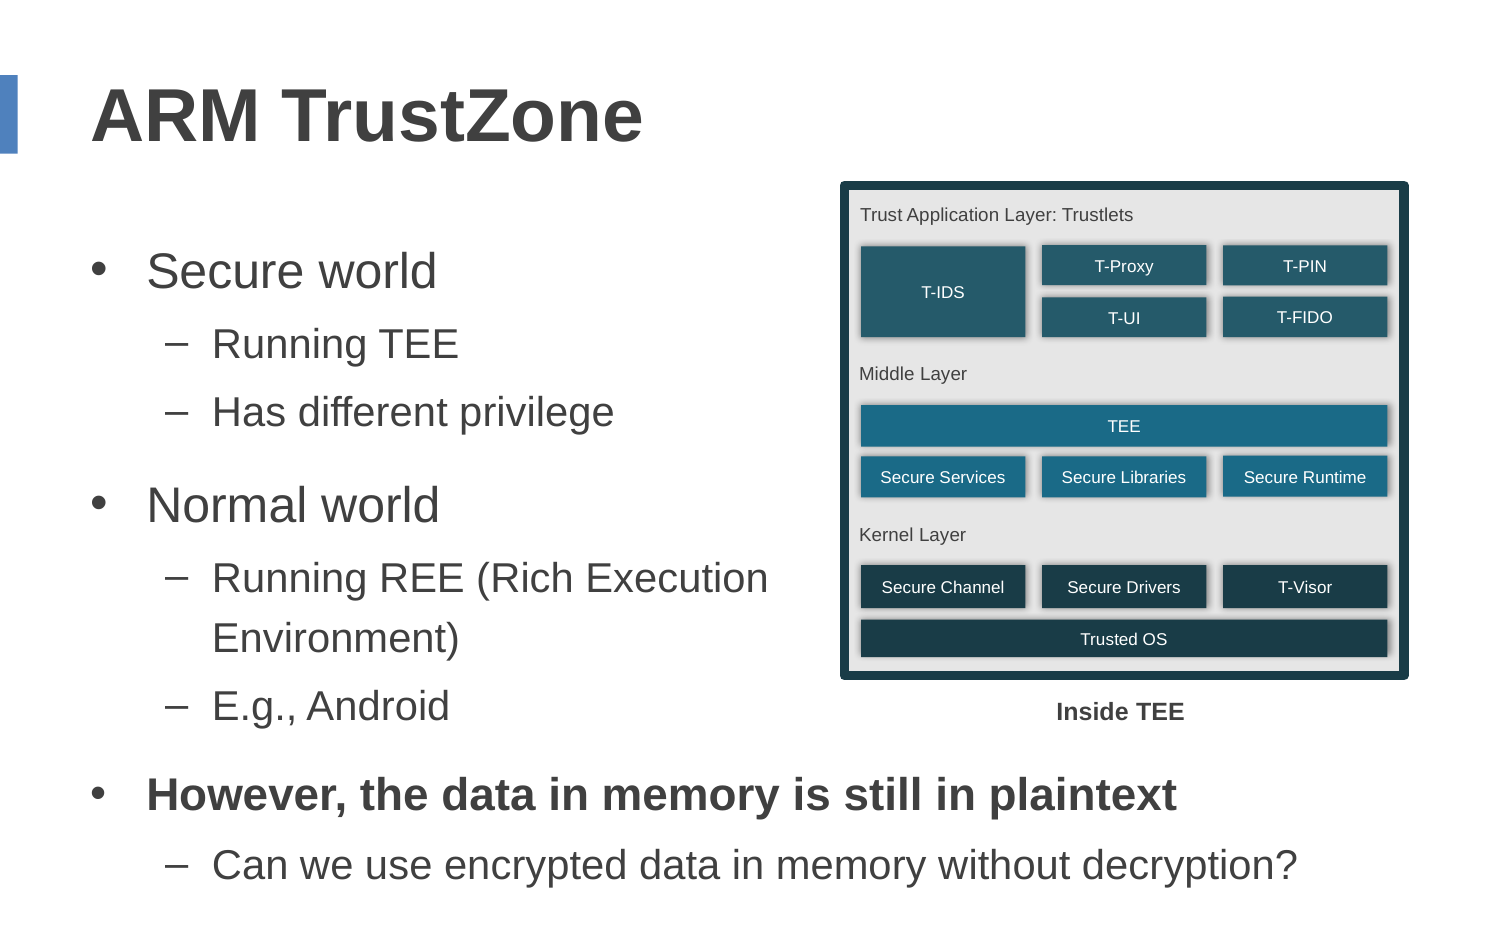

# ARM TrustZone

Trust Application Layer: Trustlets
Secure world
Running TEE
Has different privilege
Normal world
Running REE (Rich Execution
Environment)
E.g., Android
However, the data in memory is still in plaintext
Can we use encrypted data in memory without decryption?
T-Proxy
T-PIN
T-IDS
T-FIDO
T-UI
Middle Layer
TEE
Secure Runtime
Secure Services
Secure Libraries
Kernel Layer
Secure Channel
Secure Drivers
T-Visor
Trusted OS
Inside TEE